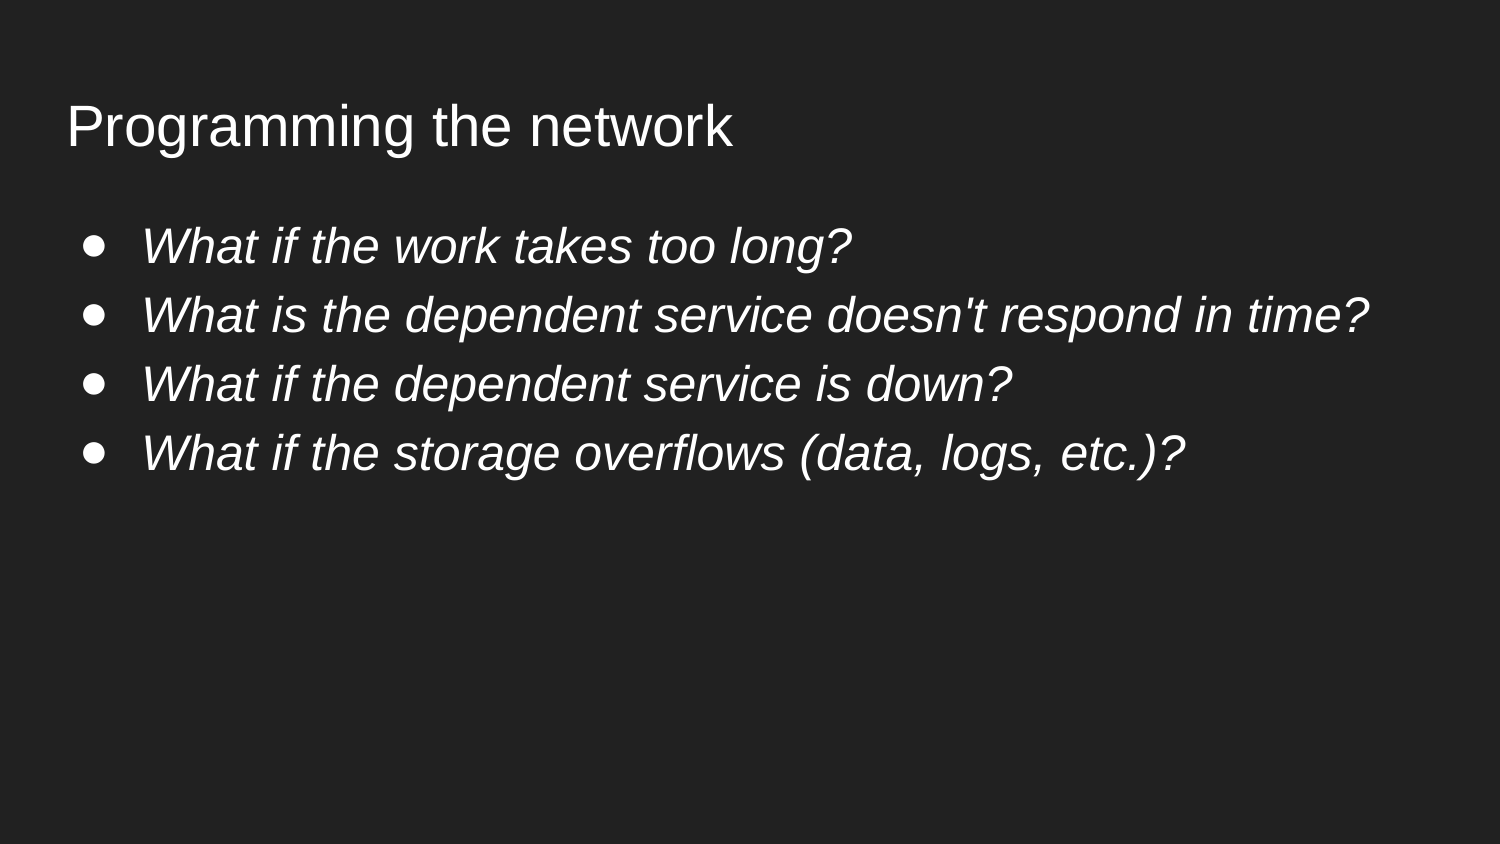

# Programming the network
What if the work takes too long?
What is the dependent service doesn't respond in time?
What if the dependent service is down?
What if the storage overflows (data, logs, etc.)?